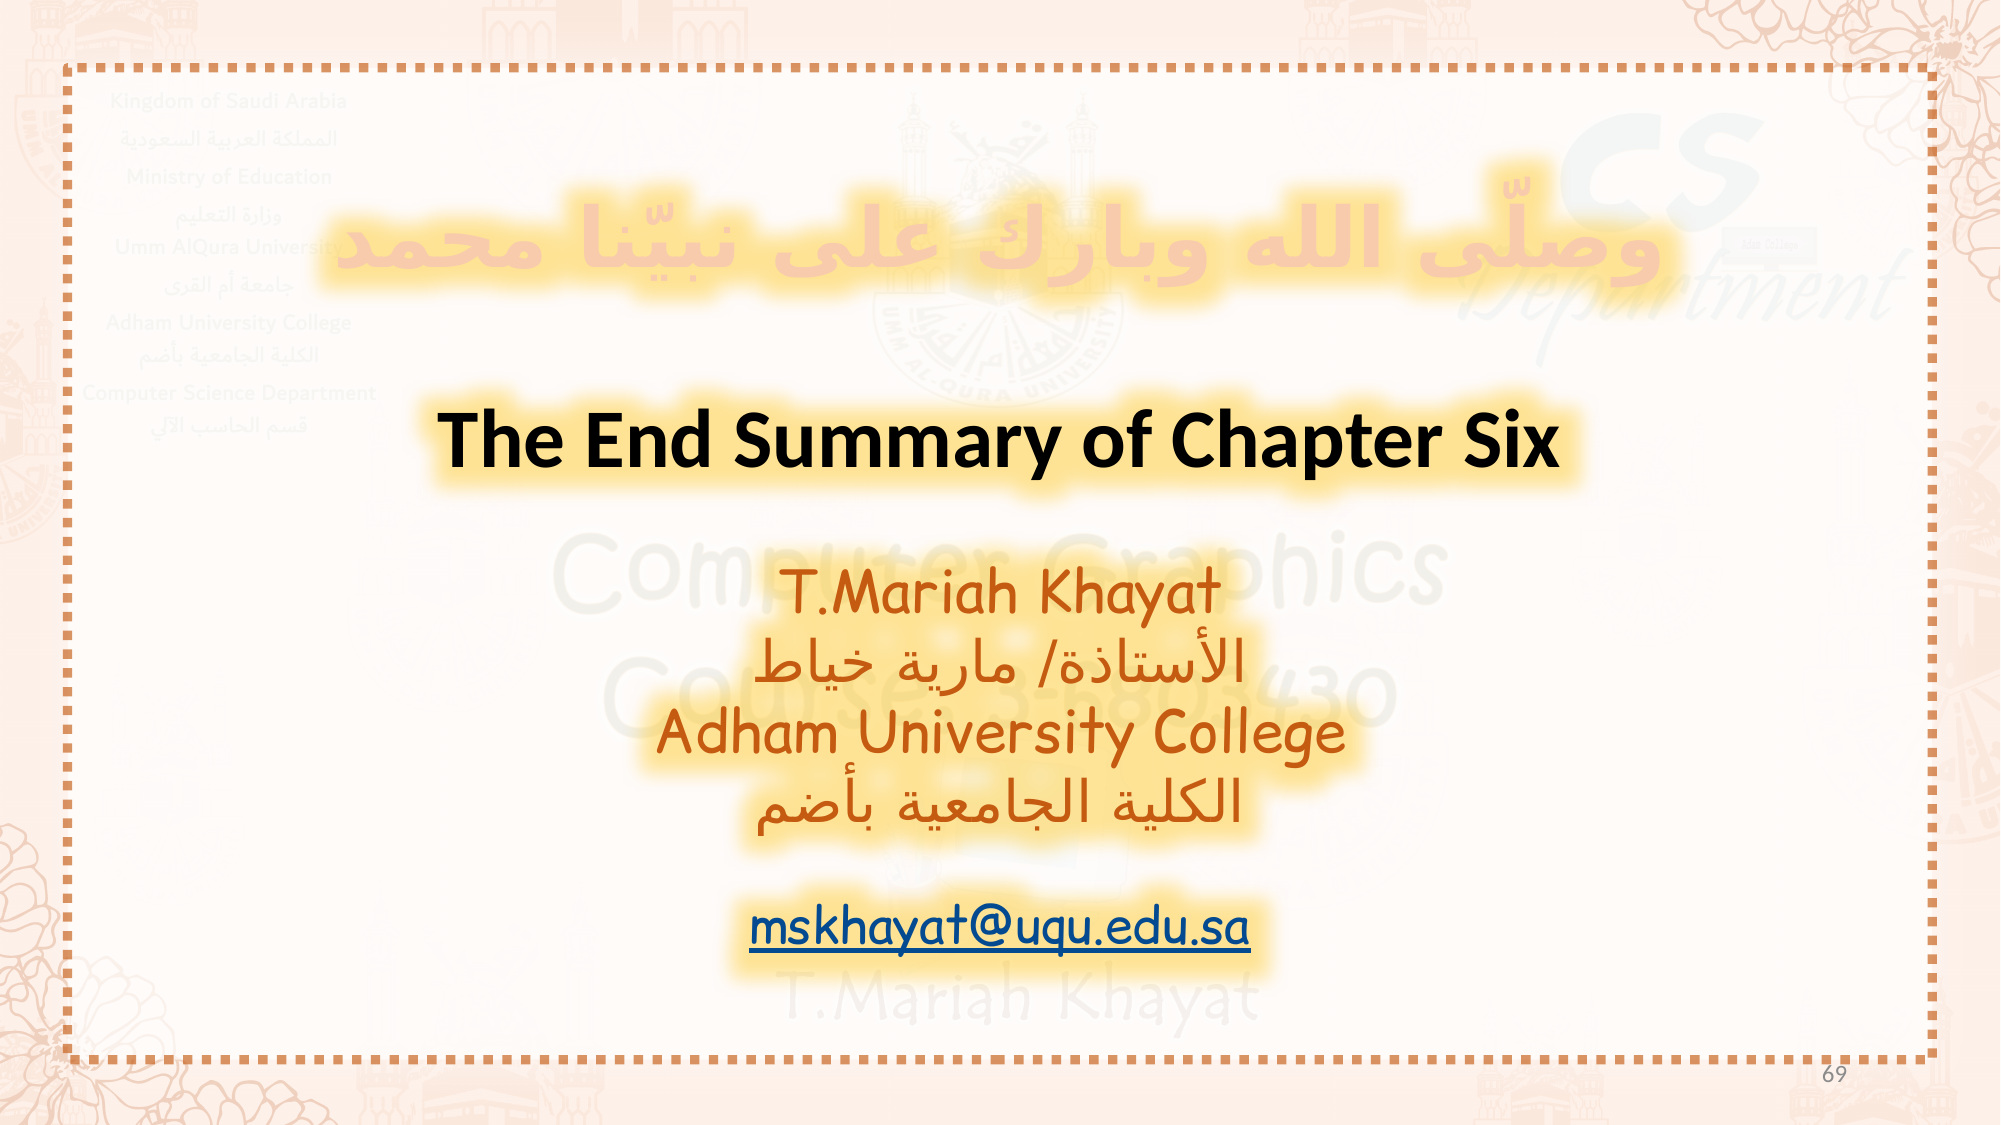

وصلّى الله وبارك على نبيّنا محمد

The End Summary of Chapter Six
T.Mariah Khayat
الأستاذة/ مارية خياط
Adham University College
الكلية الجامعية بأضم
mskhayat@uqu.edu.sa
69